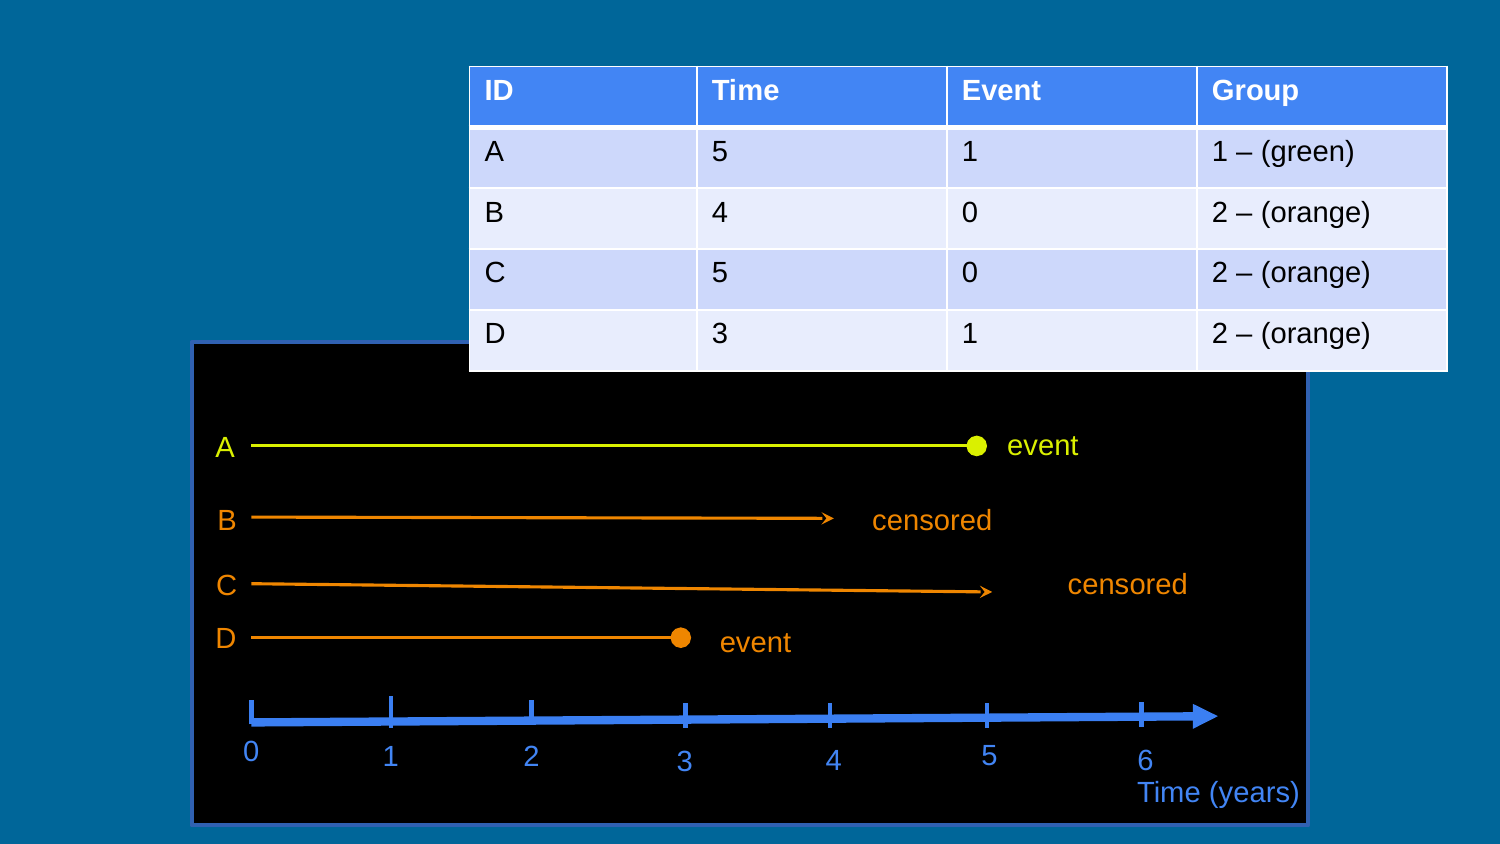

| ID | Time | Event | Group |
| --- | --- | --- | --- |
| A | 5 | 1 | 1 – (green) |
| B | 4 | 0 | 2 – (orange) |
| C | 5 | 0 | 2 – (orange) |
| D | 3 | 1 | 2 – (orange) |

event
A
censored
B
censored
C
D
event
0
5
2
1
4
6
3
Time (years)